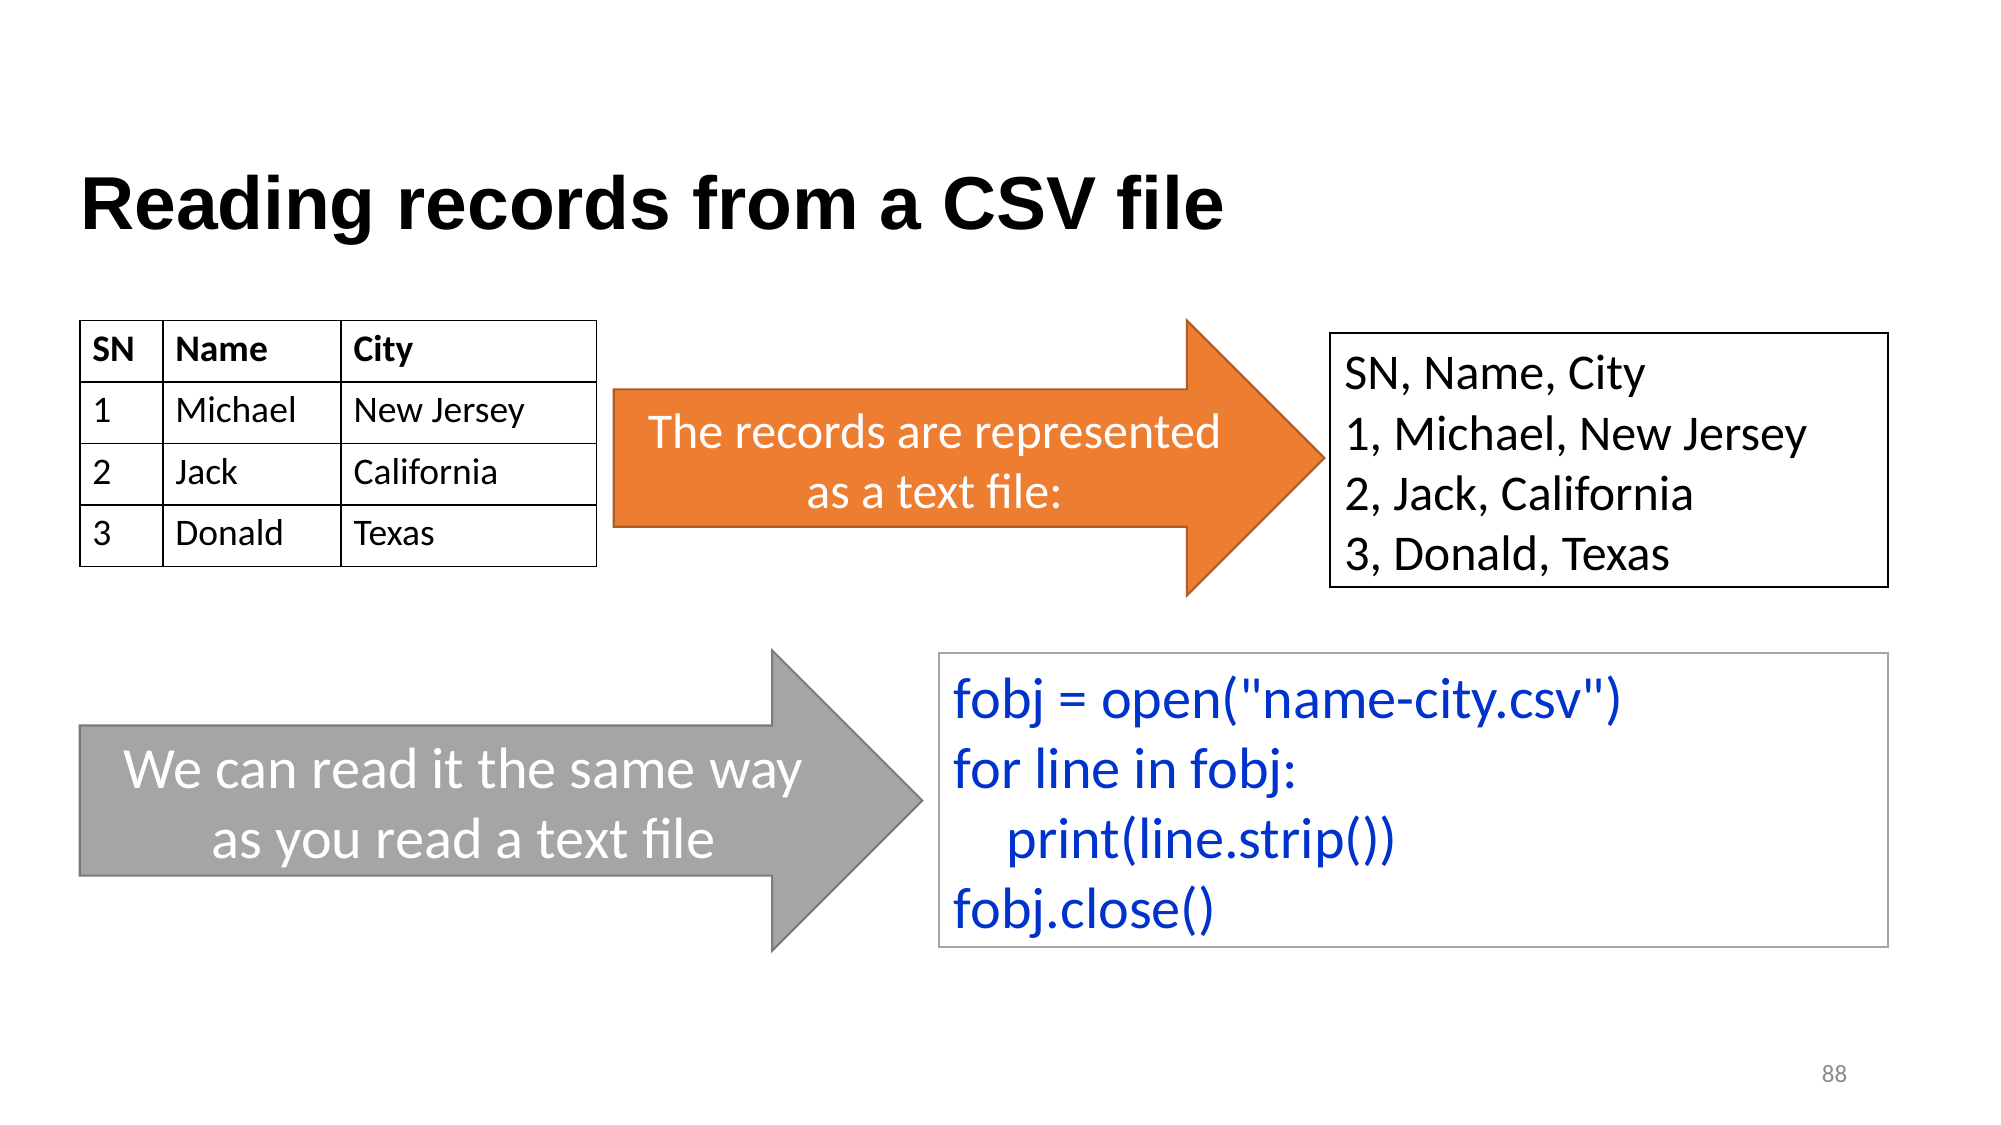

# Reading records from a CSV file
| SN | Name | City |
| --- | --- | --- |
| 1 | Michael | New Jersey |
| 2 | Jack | California |
| 3 | Donald | Texas |
The records are represented as a text file:
SN, Name, City
1, Michael, New Jersey
2, Jack, California
3, Donald, Texas
We can read it the same way as you read a text file
fobj = open("name-city.csv")
for line in fobj:
    print(line.strip())
fobj.close()
88